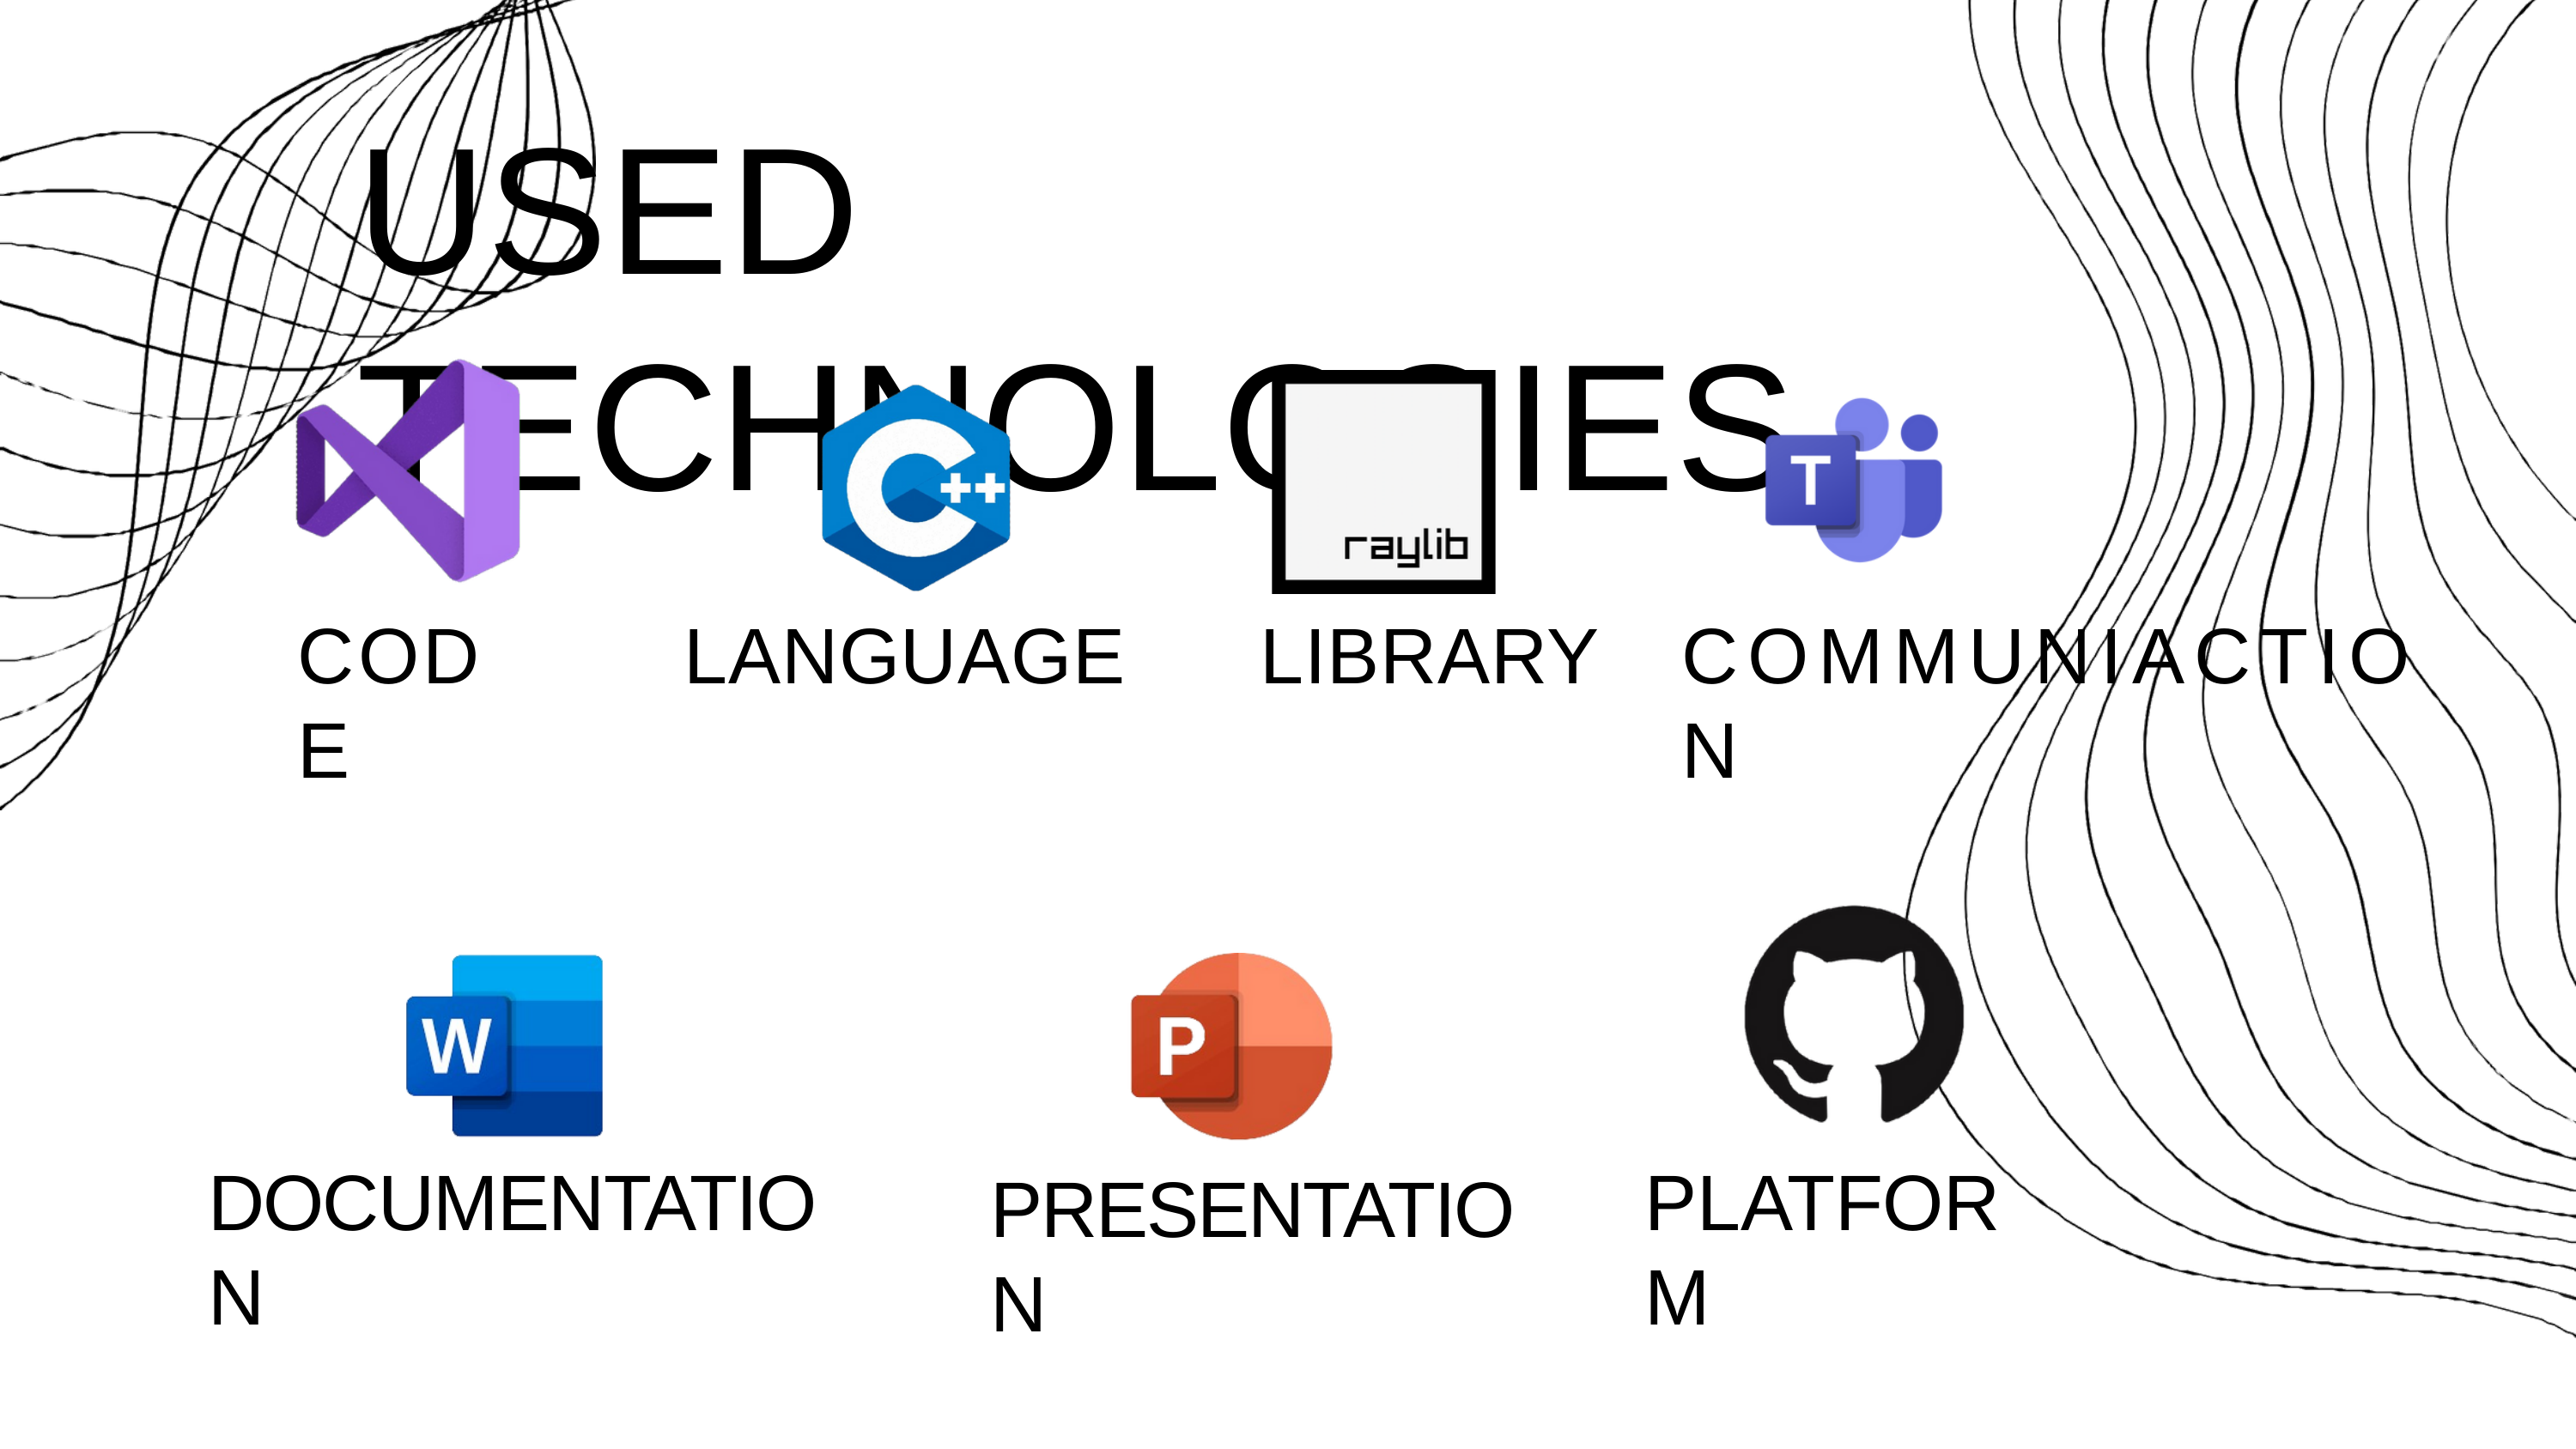

USED TECHNOLOGIES

CODE
LANGUAGE      LIBRARY
COMMUNIACTION

DOCUMENTATION
PLATFORM
PRESENTATION